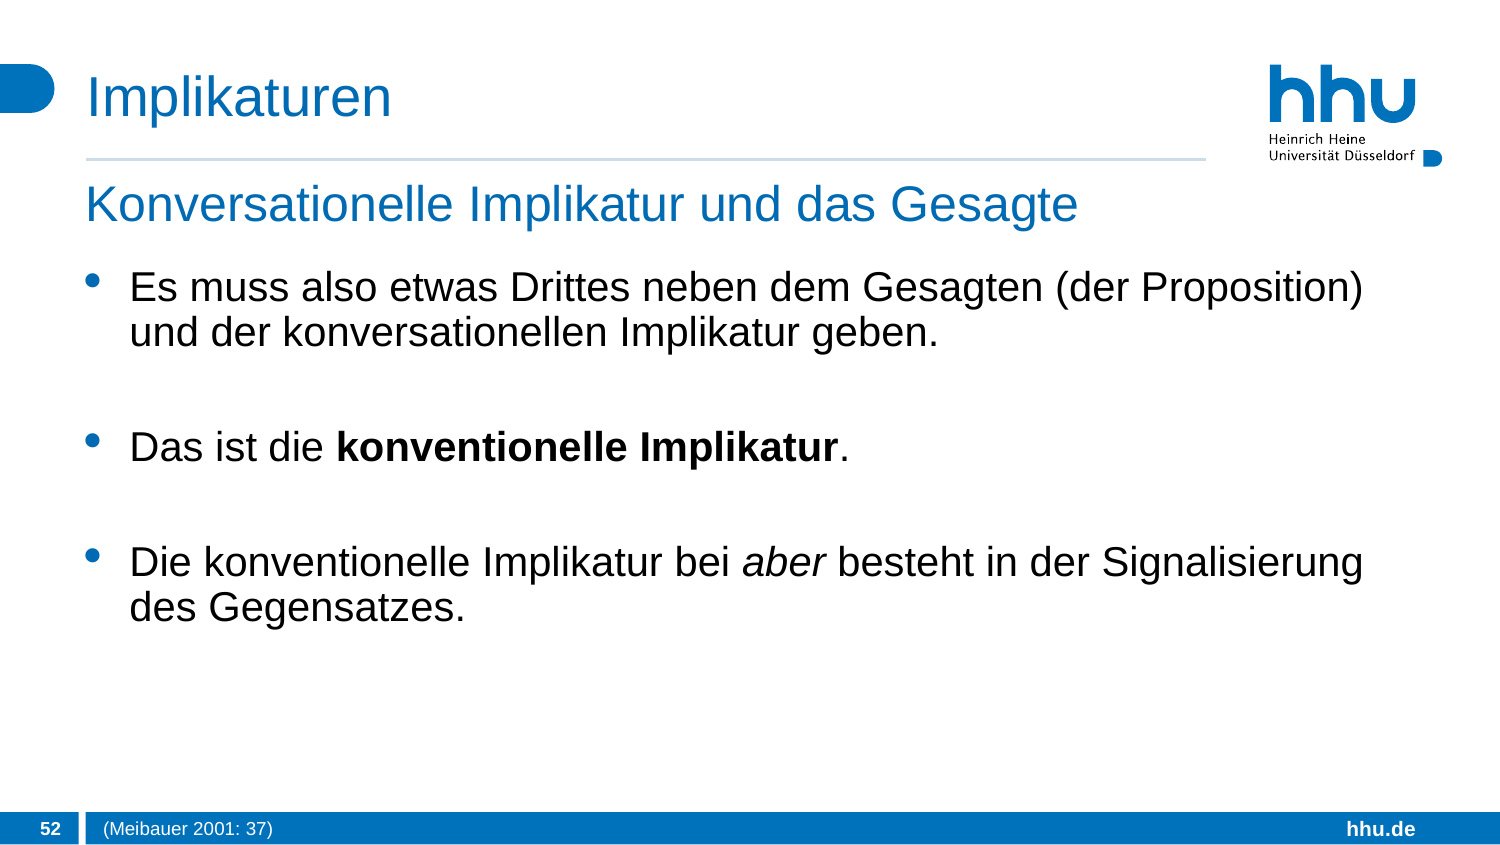

# Implikaturen
Konversationelle Implikatur und das Gesagte
Es muss also etwas Drittes neben dem Gesagten (der Proposition) und der konversationellen Implikatur geben.

Das ist die konventionelle Implikatur.

Die konventionelle Implikatur bei aber besteht in der Signalisierung des Gegensatzes.
52
(Meibauer 2001: 37)